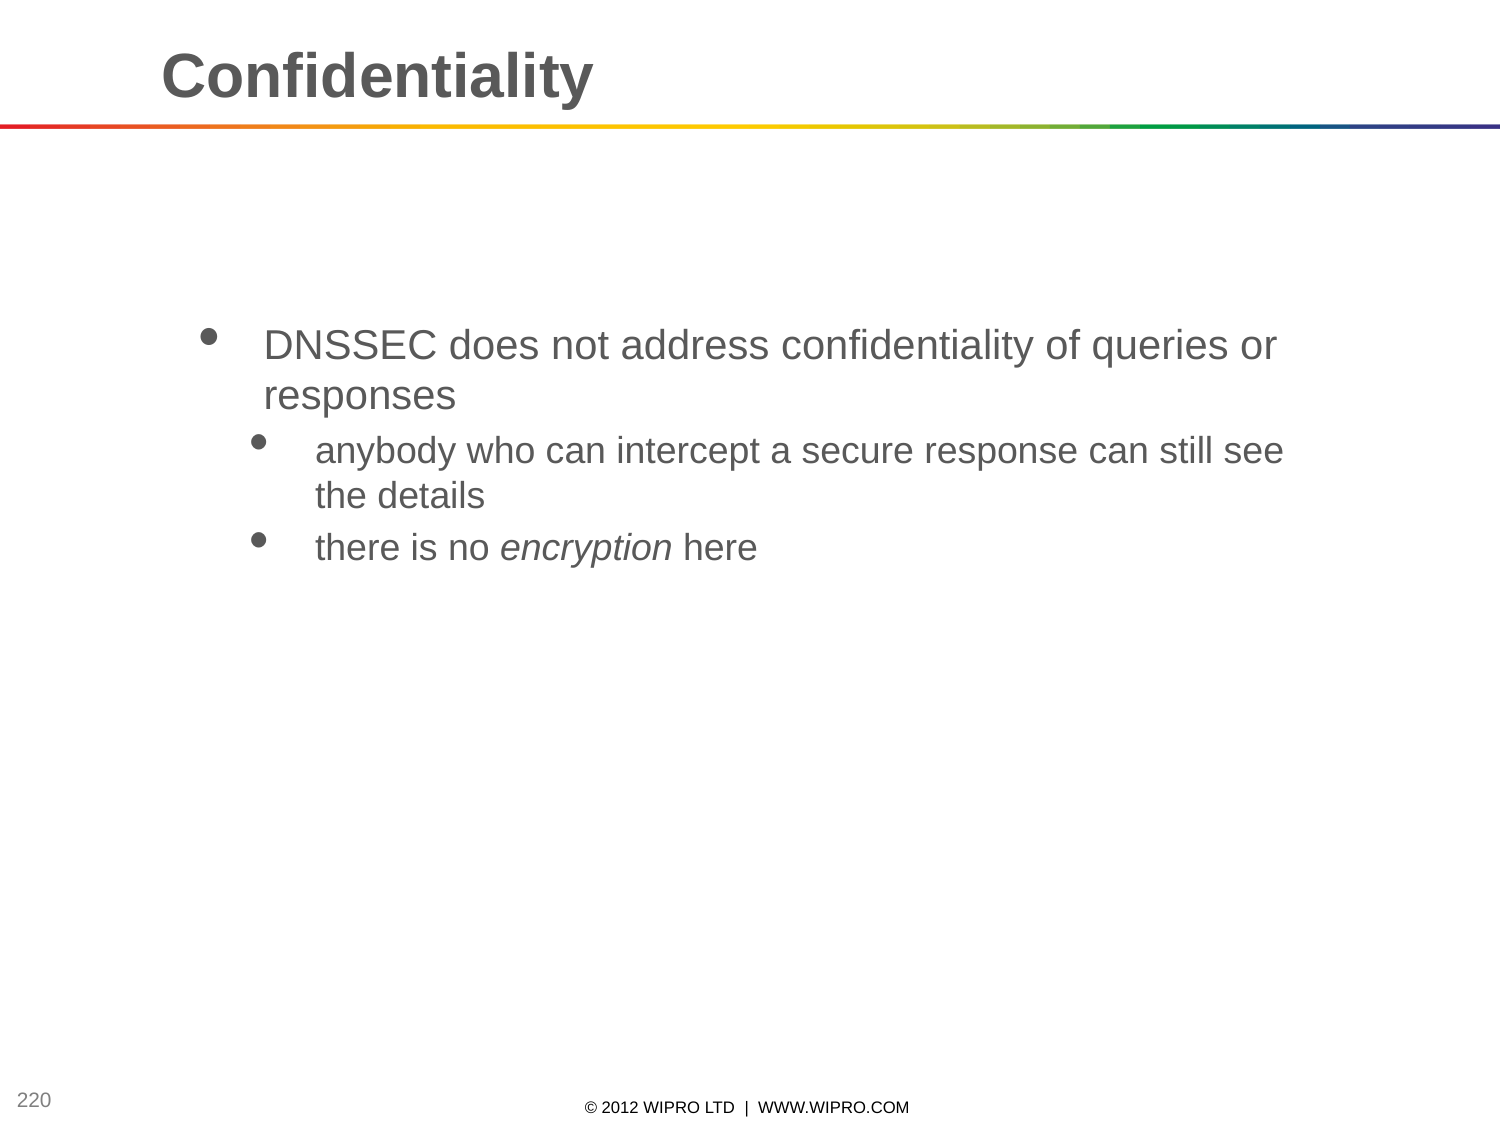

Confidentiality
DNSSEC does not address confidentiality of queries or responses
anybody who can intercept a secure response can still see the details
there is no encryption here